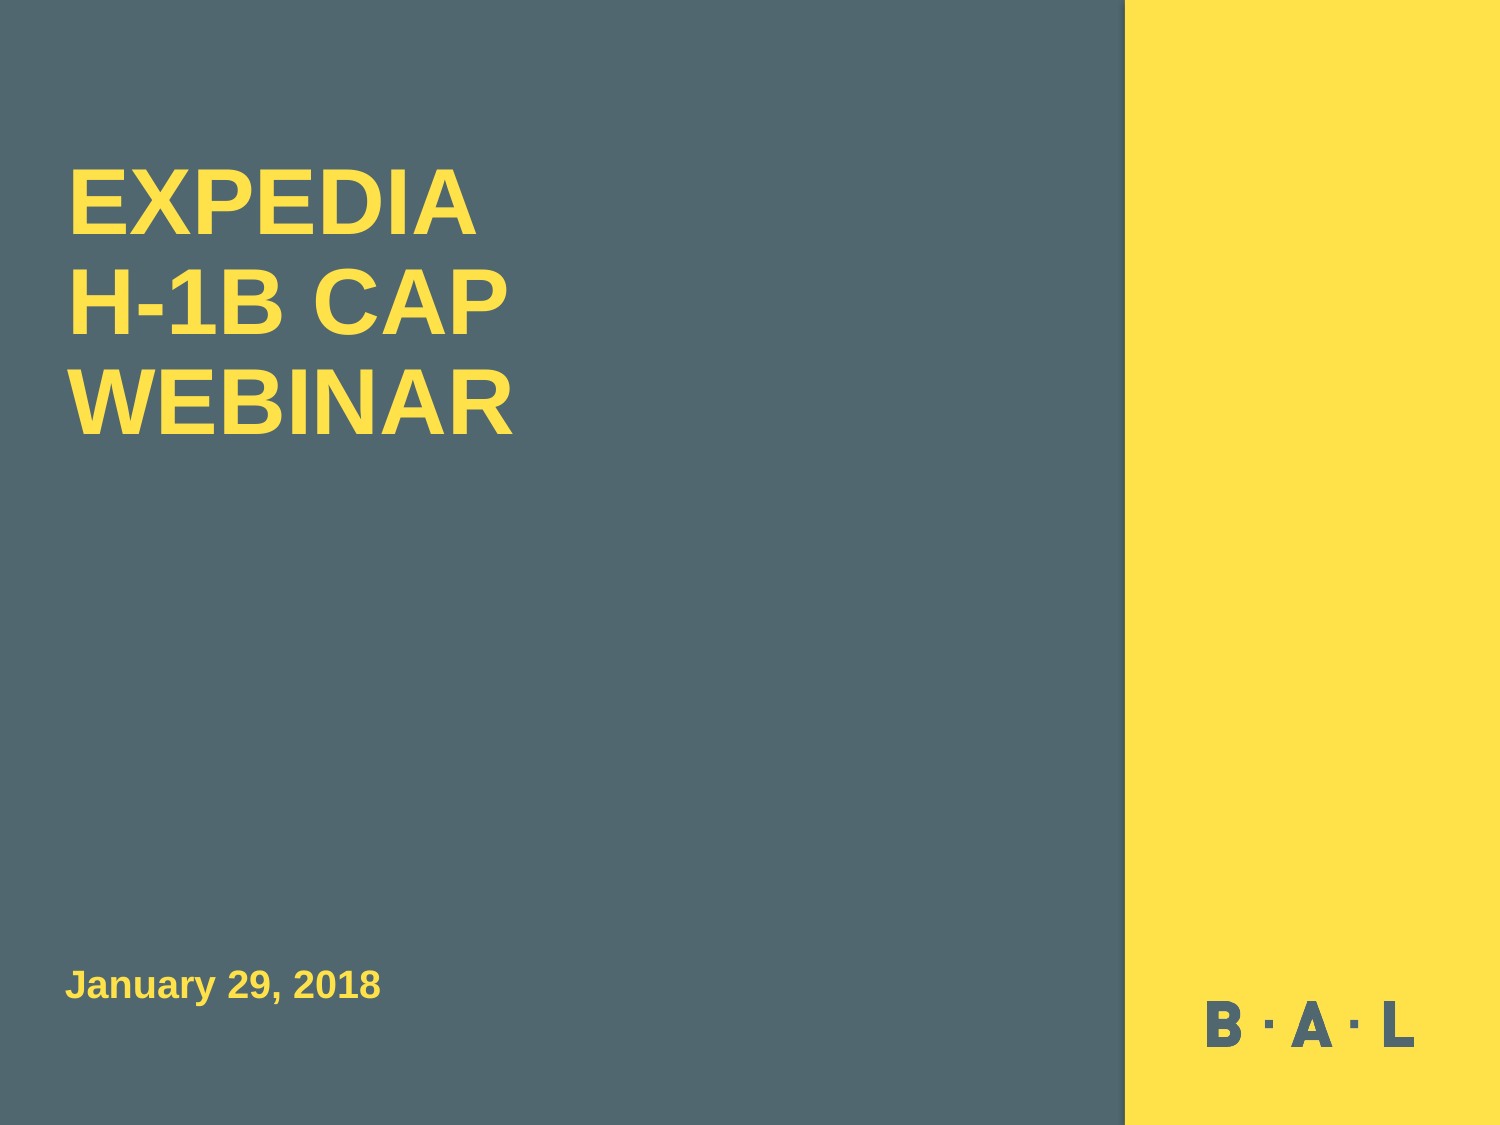

# Expedia H-1B Cap Webinar
January 29, 2018